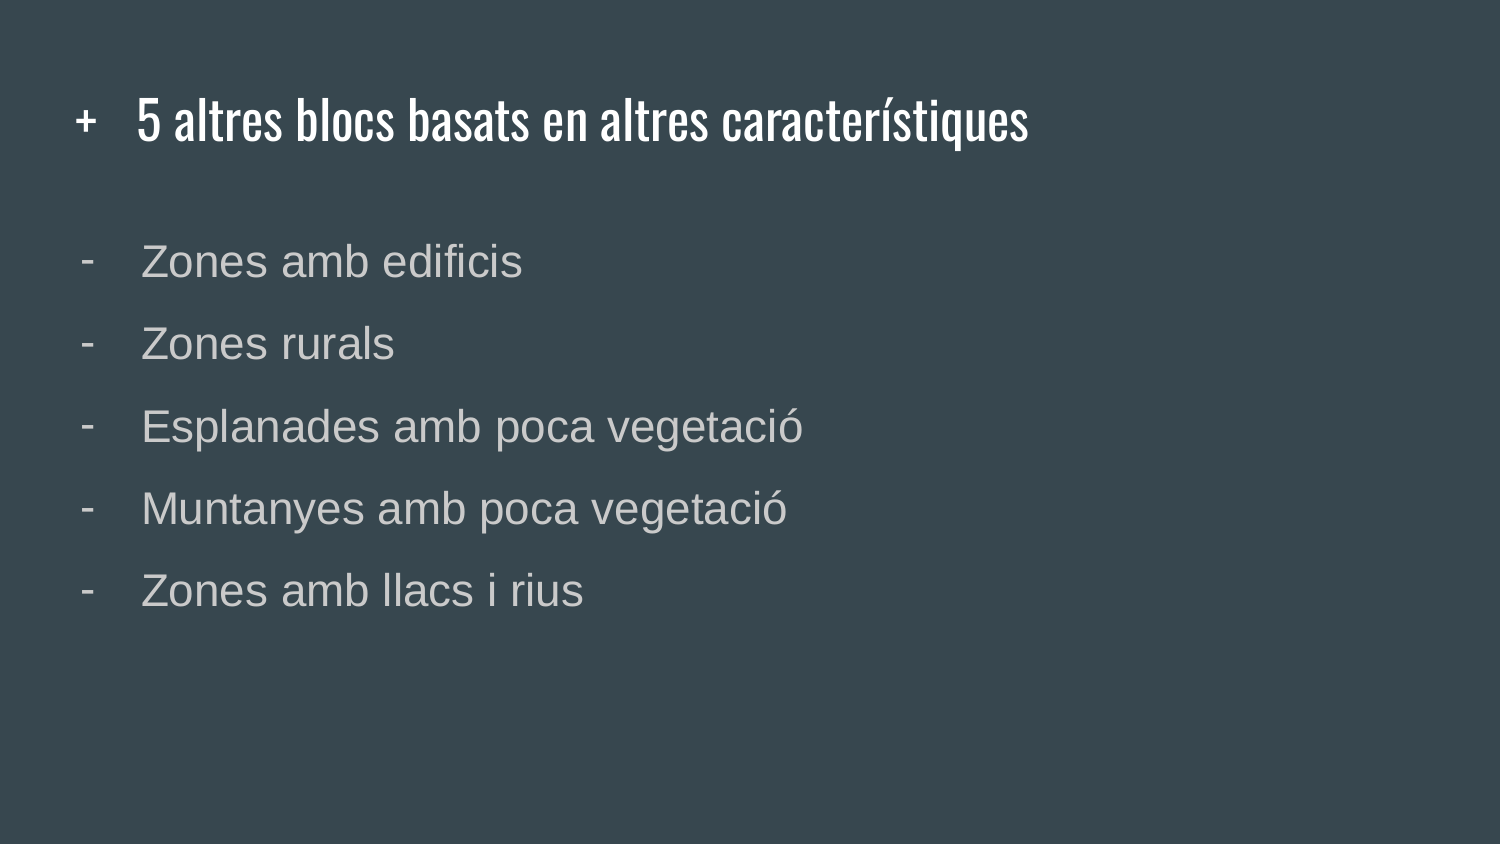

# 5 altres blocs basats en altres característiques
Zones amb edificis
Zones rurals
Esplanades amb poca vegetació
Muntanyes amb poca vegetació
Zones amb llacs i rius